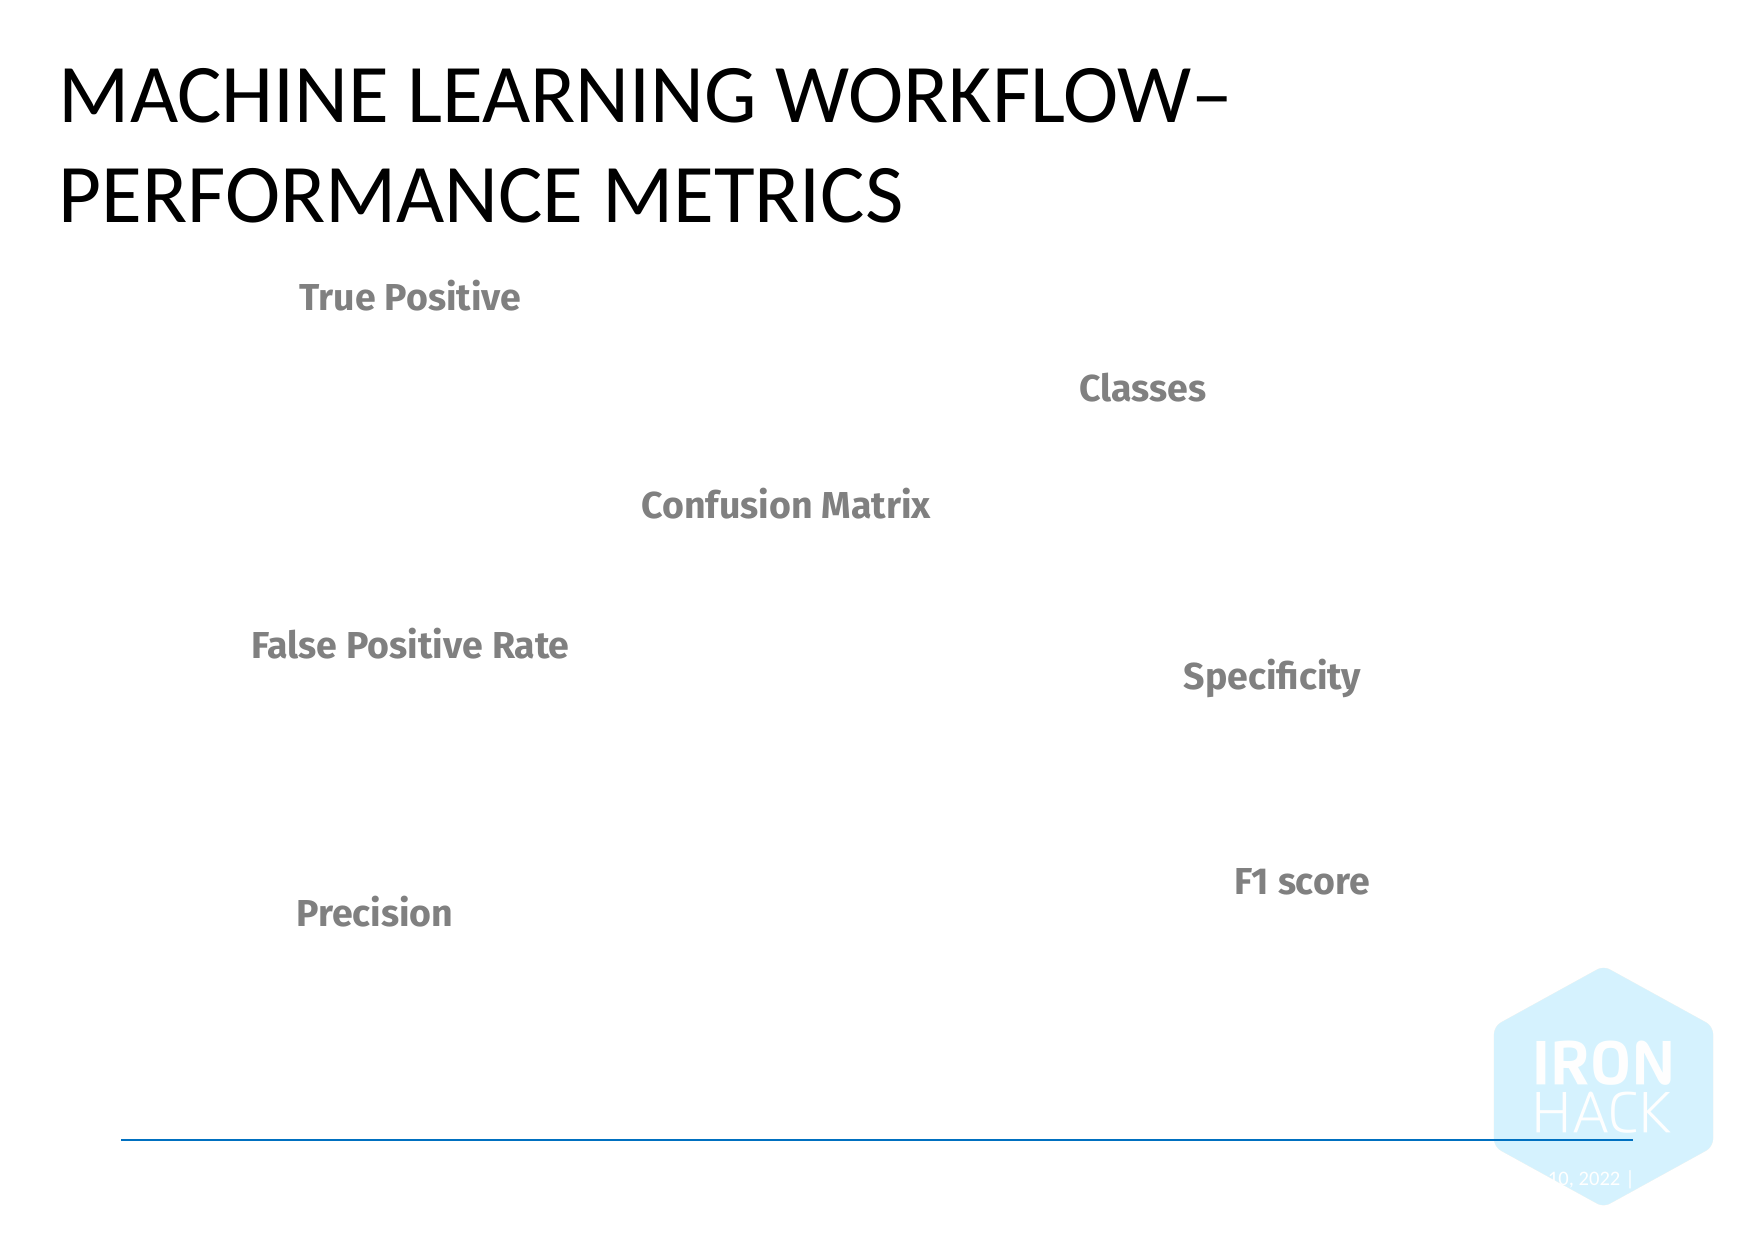

Machine learning workflow– Performance Metrics
True Positive
Classes
Confusion Matrix
False Positive Rate
Specificity
F1 score
Precision
March 10, 2022 |
62